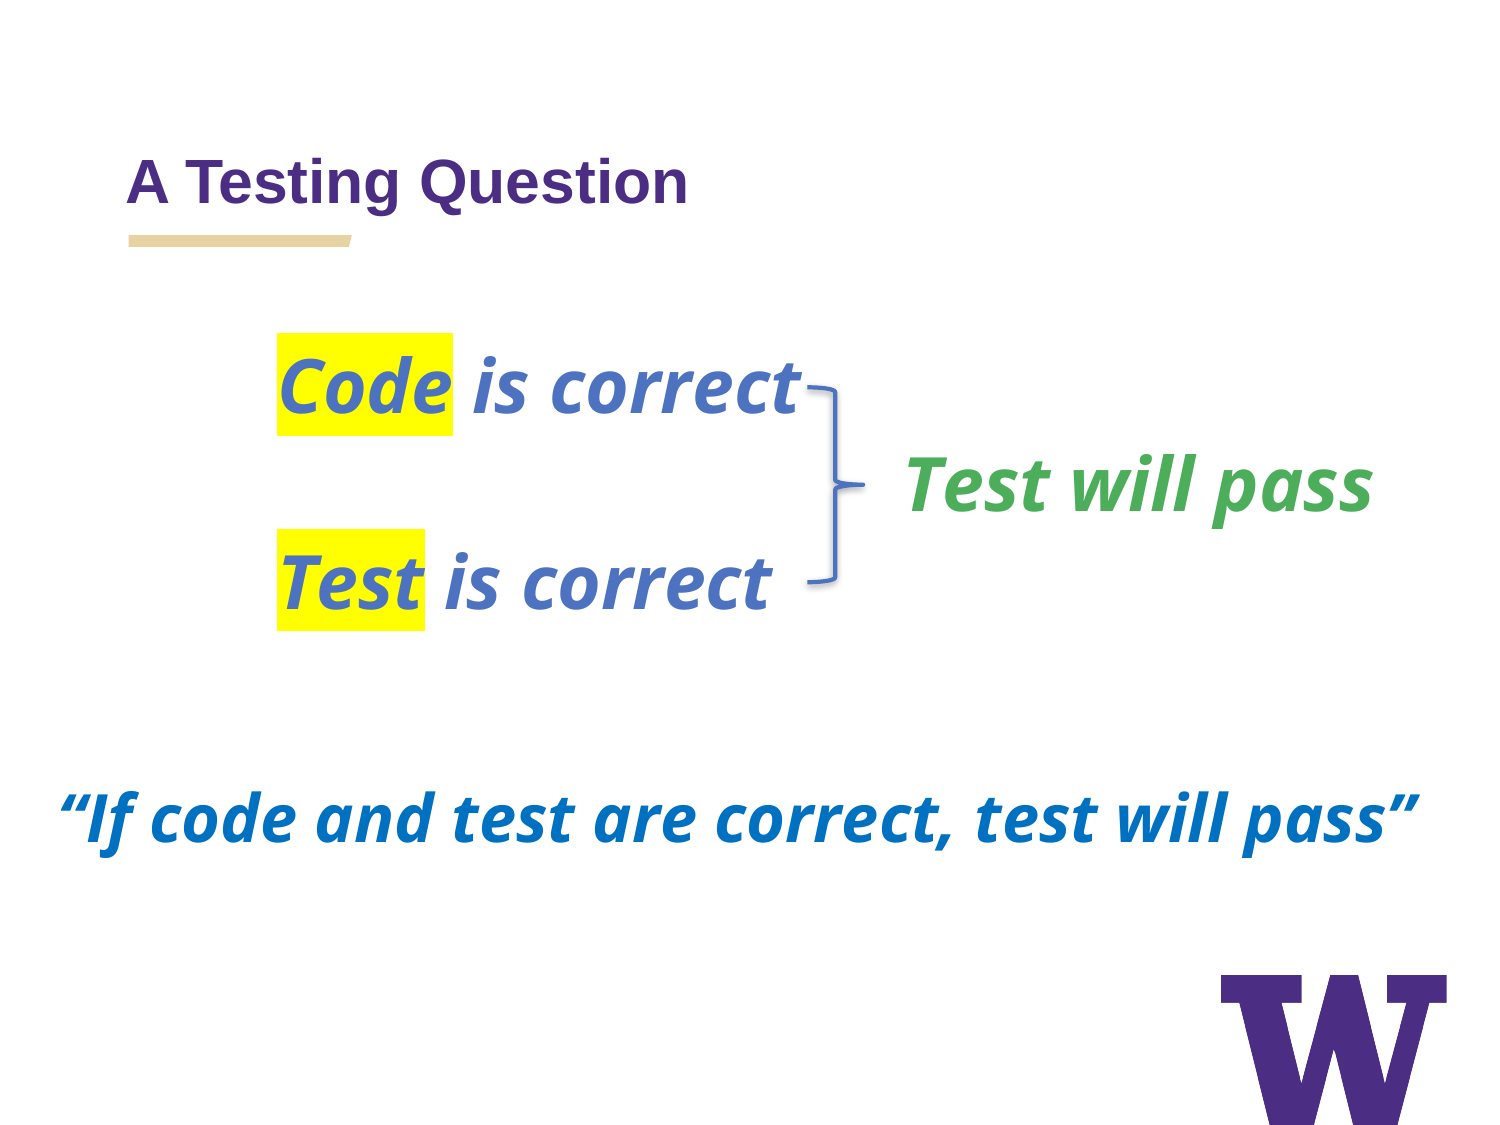

# A Testing Question
Code is correct

Test will pass
Test is correct
“If code and test are correct, test will pass”